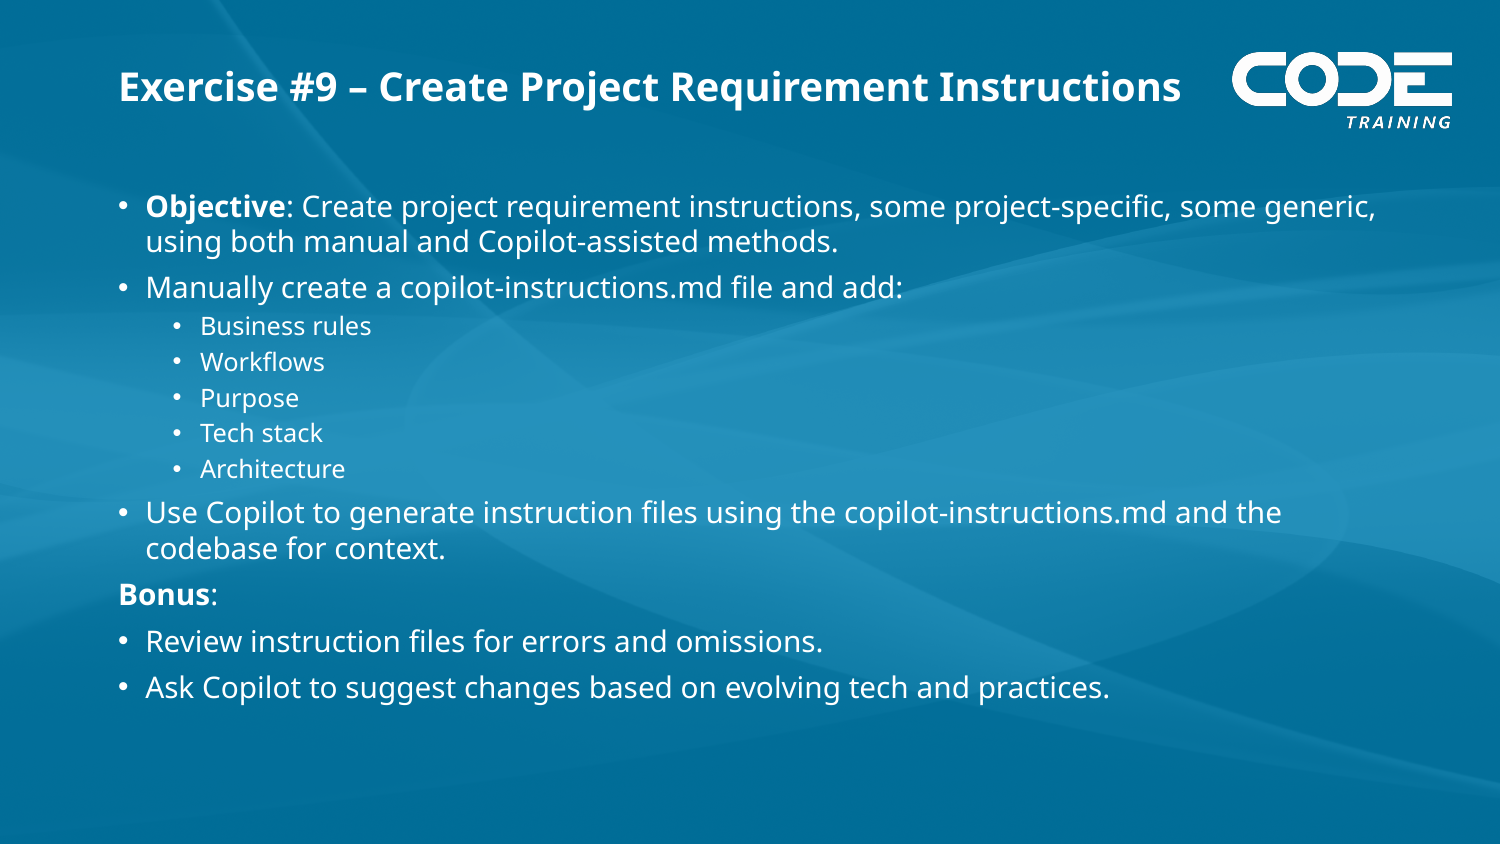

# Exercise #9 – Create Project Requirement Instructions
Objective: Create project requirement instructions, some project-specific, some generic, using both manual and Copilot-assisted methods.
Manually create a copilot-instructions.md file and add:
Business rules
Workflows
Purpose
Tech stack
Architecture
Use Copilot to generate instruction files using the copilot-instructions.md and the codebase for context.
Bonus:
Review instruction files for errors and omissions.
Ask Copilot to suggest changes based on evolving tech and practices.